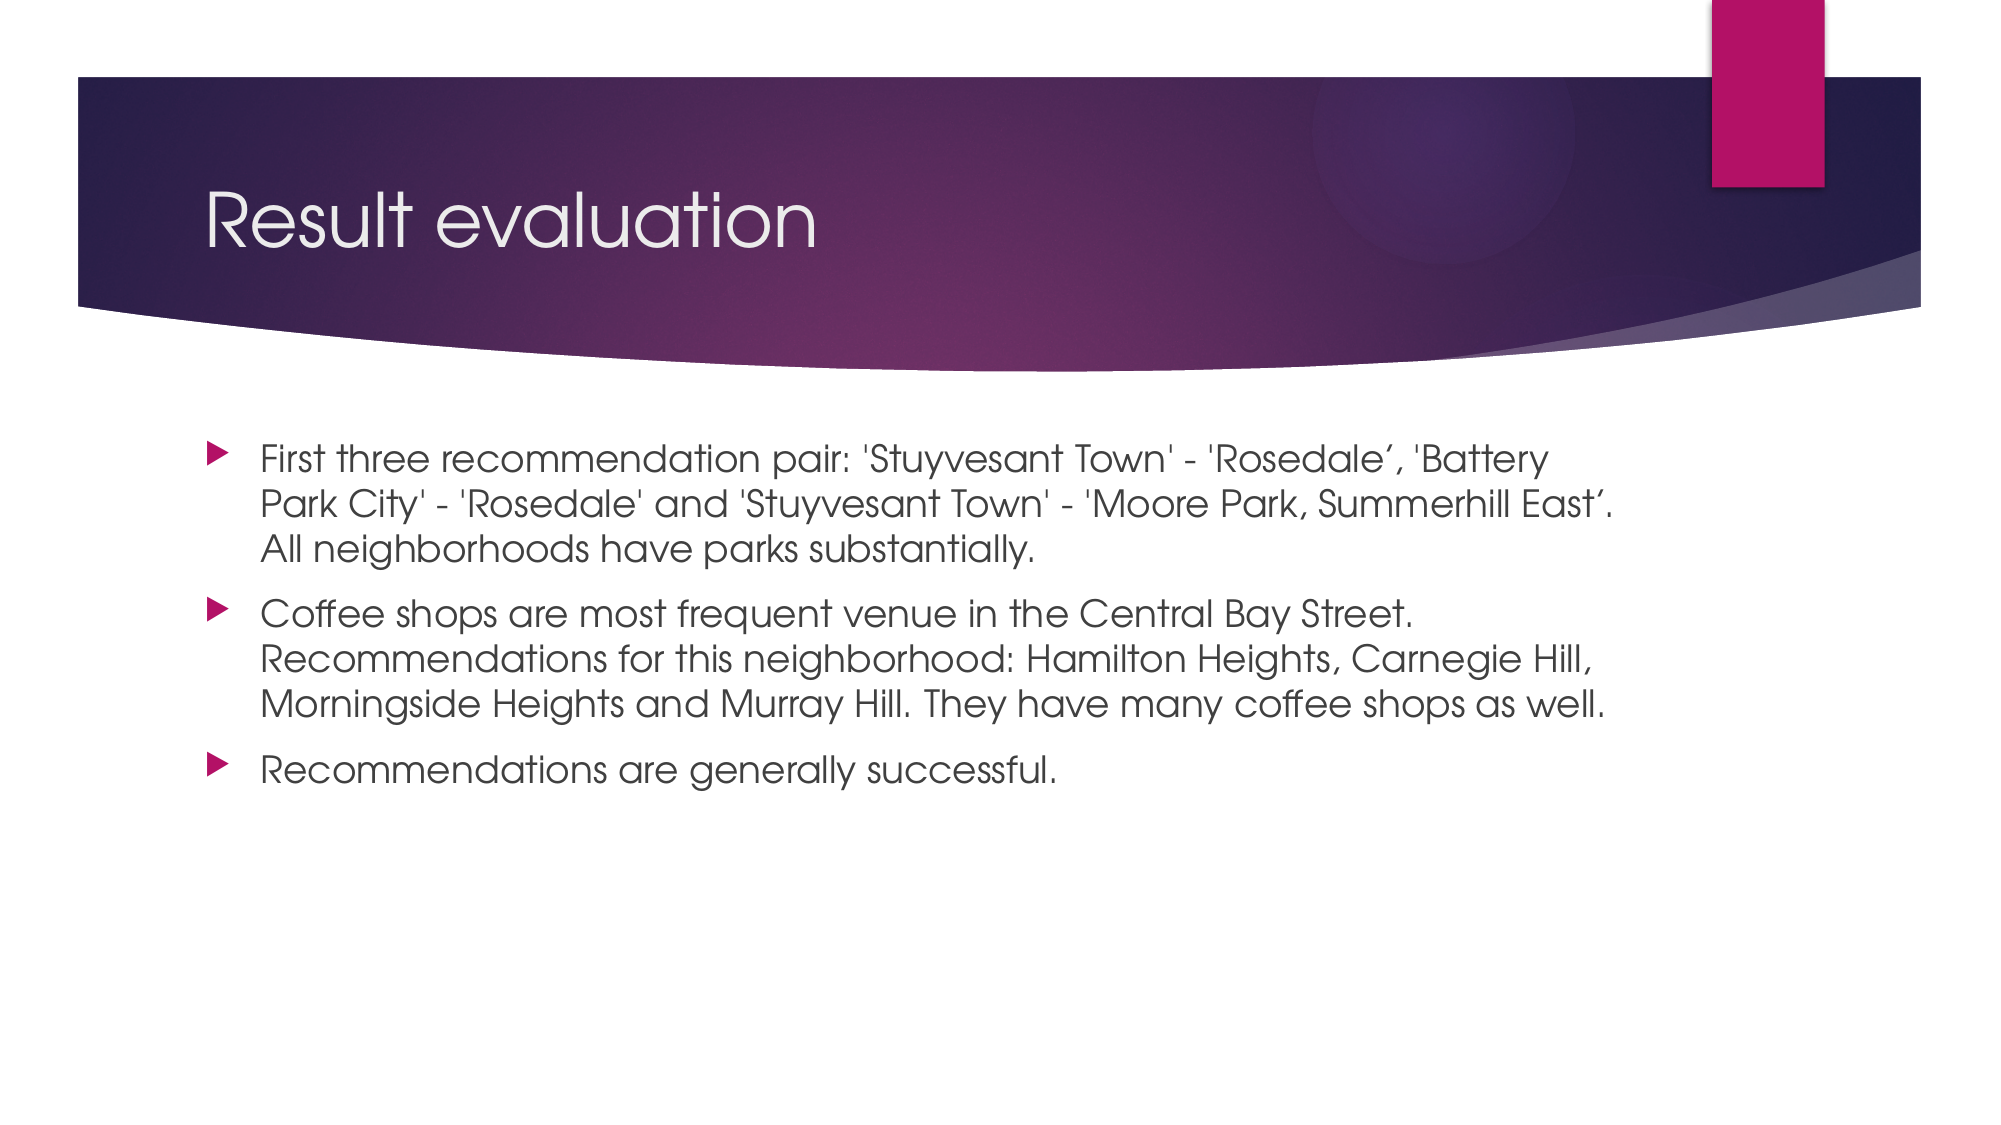

# Result evaluation
First three recommendation pair: 'Stuyvesant Town' - 'Rosedale’, 'Battery Park City' - 'Rosedale' and 'Stuyvesant Town' - 'Moore Park, Summerhill East’. All neighborhoods have parks substantially.
Coffee shops are most frequent venue in the Central Bay Street. Recommendations for this neighborhood: Hamilton Heights, Carnegie Hill, Morningside Heights and Murray Hill. They have many coffee shops as well.
Recommendations are generally successful.